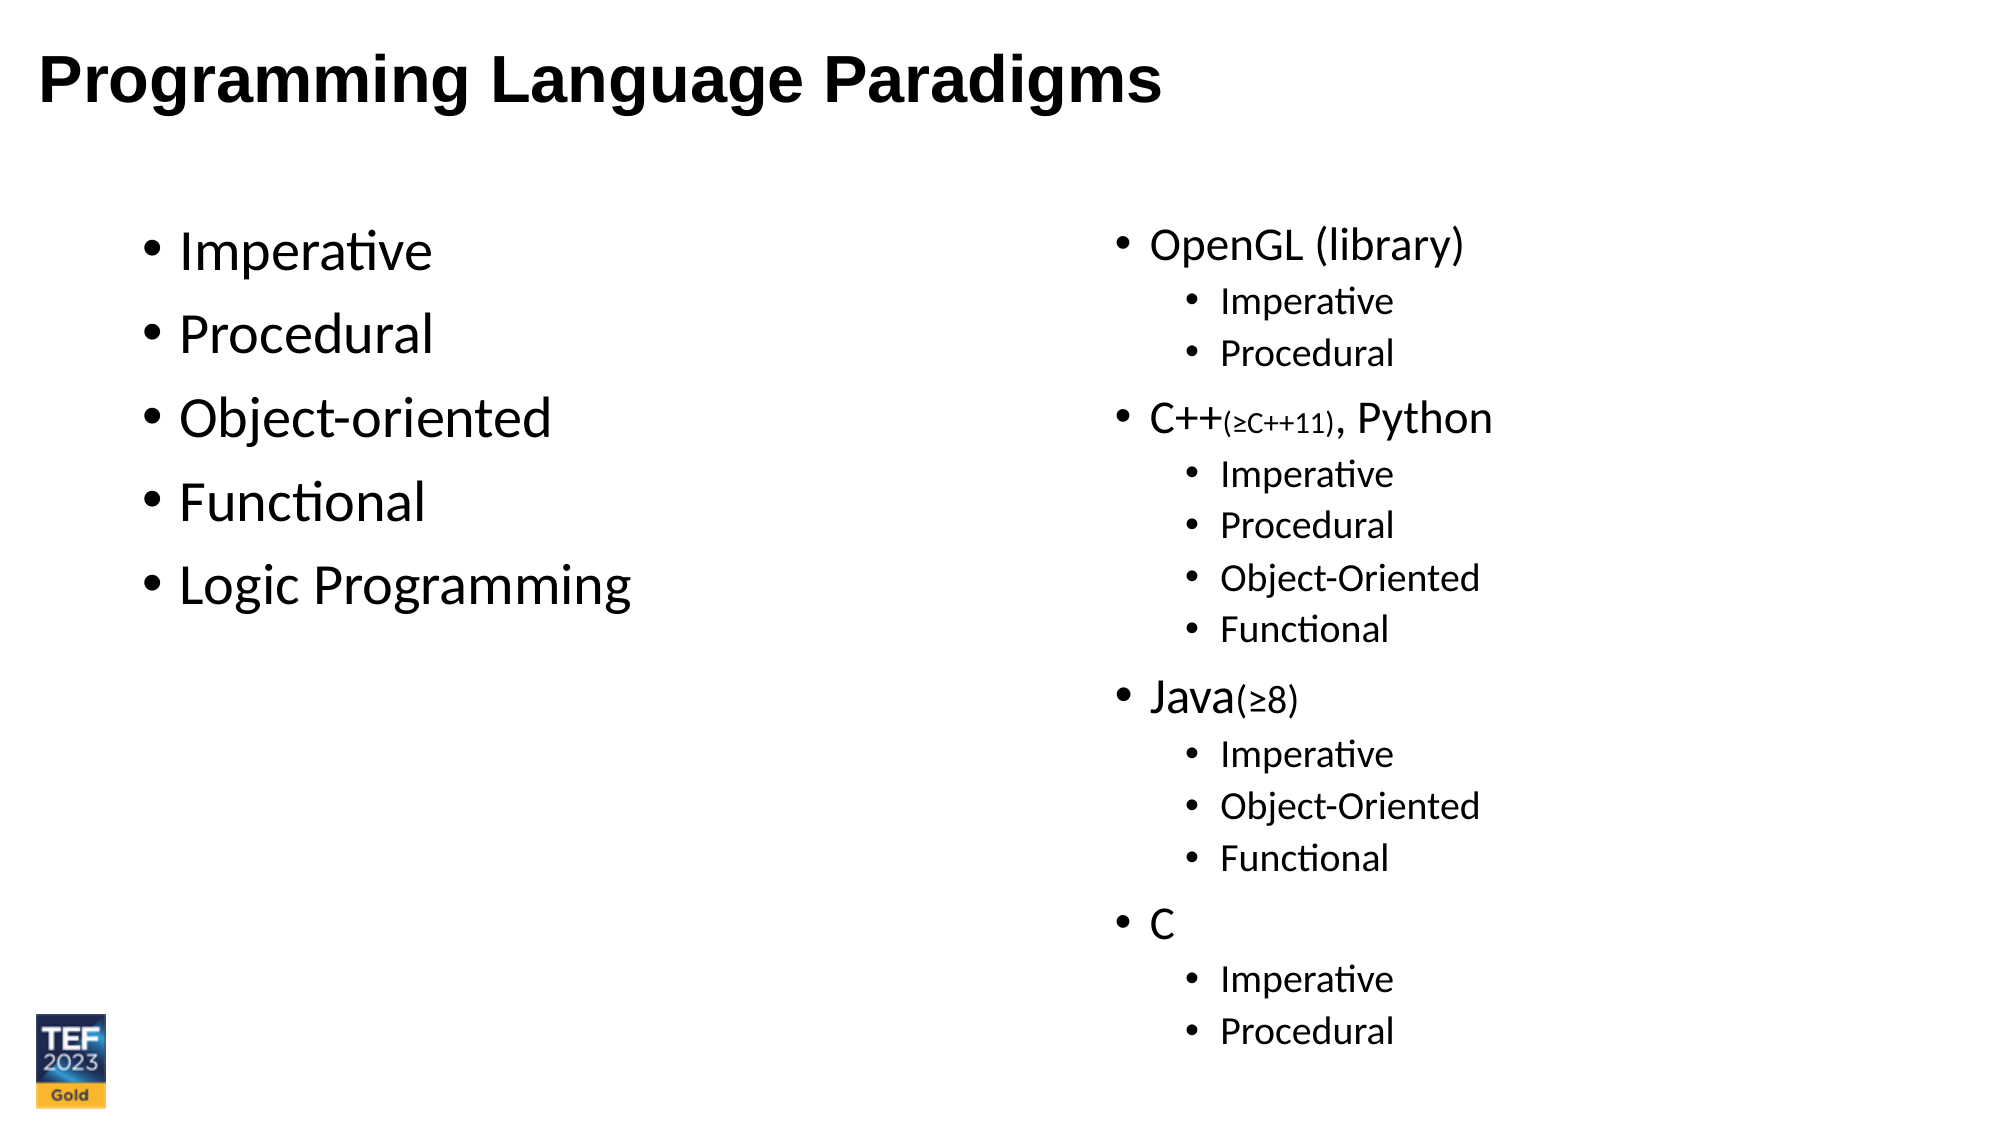

Programming Language Paradigms
Imperative
Procedural
Object-oriented
Functional
Logic Programming
OpenGL (library)
Imperative
Procedural
C++(≥C++11), Python
Imperative
Procedural
Object-Oriented
Functional
Java(≥8)
Imperative
Object-Oriented
Functional
C
Imperative
Procedural